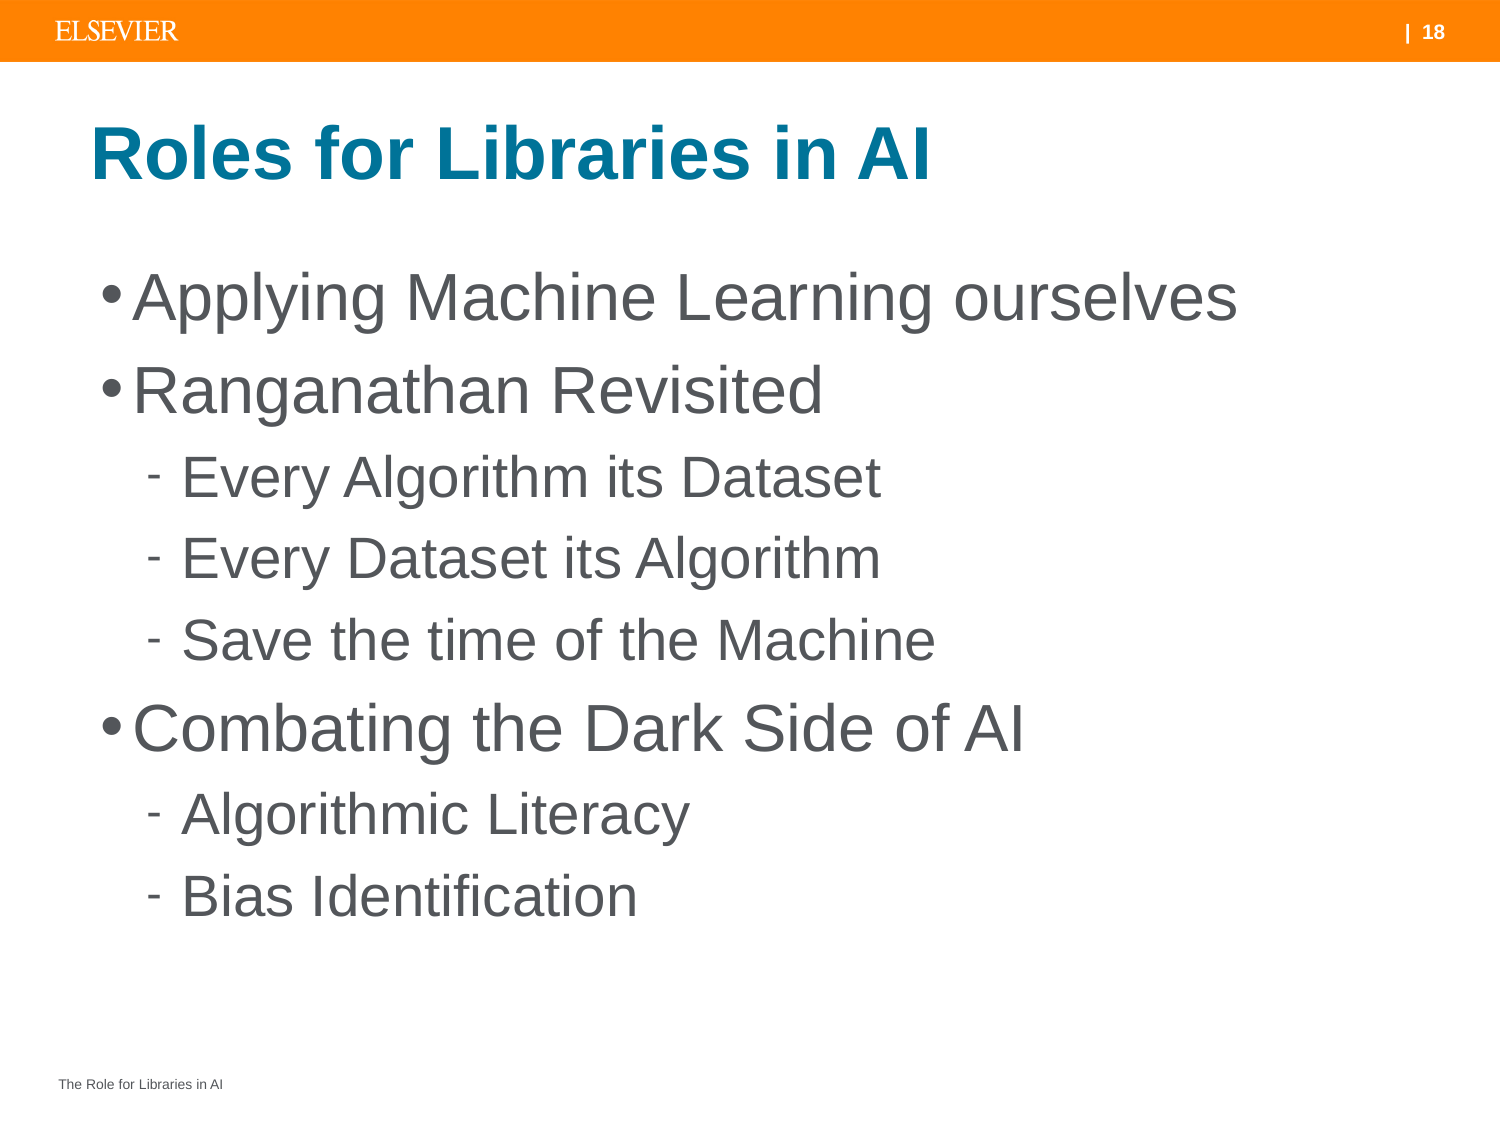

# Roles for Libraries in AI
Applying Machine Learning ourselves
Ranganathan Revisited
Every Algorithm its Dataset
Every Dataset its Algorithm
Save the time of the Machine
Combating the Dark Side of AI
Algorithmic Literacy
Bias Identification

The Role for Libraries in AI